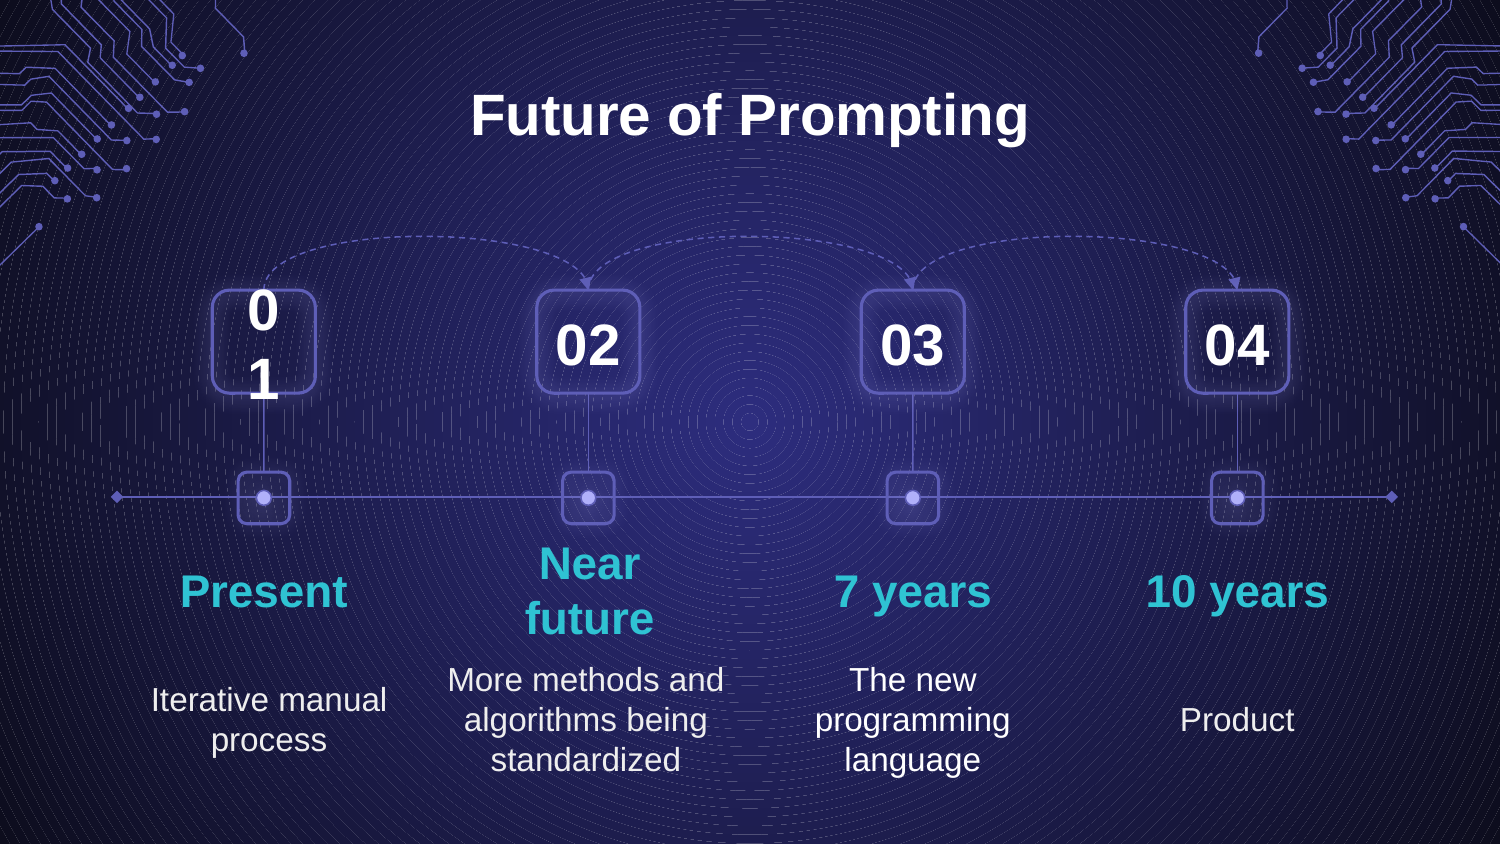

# Future of Prompting

01
02
03
04
Present
Near future
7 years
10 years
Iterative manual process
More methods and algorithms being standardized
The new programming language
Product